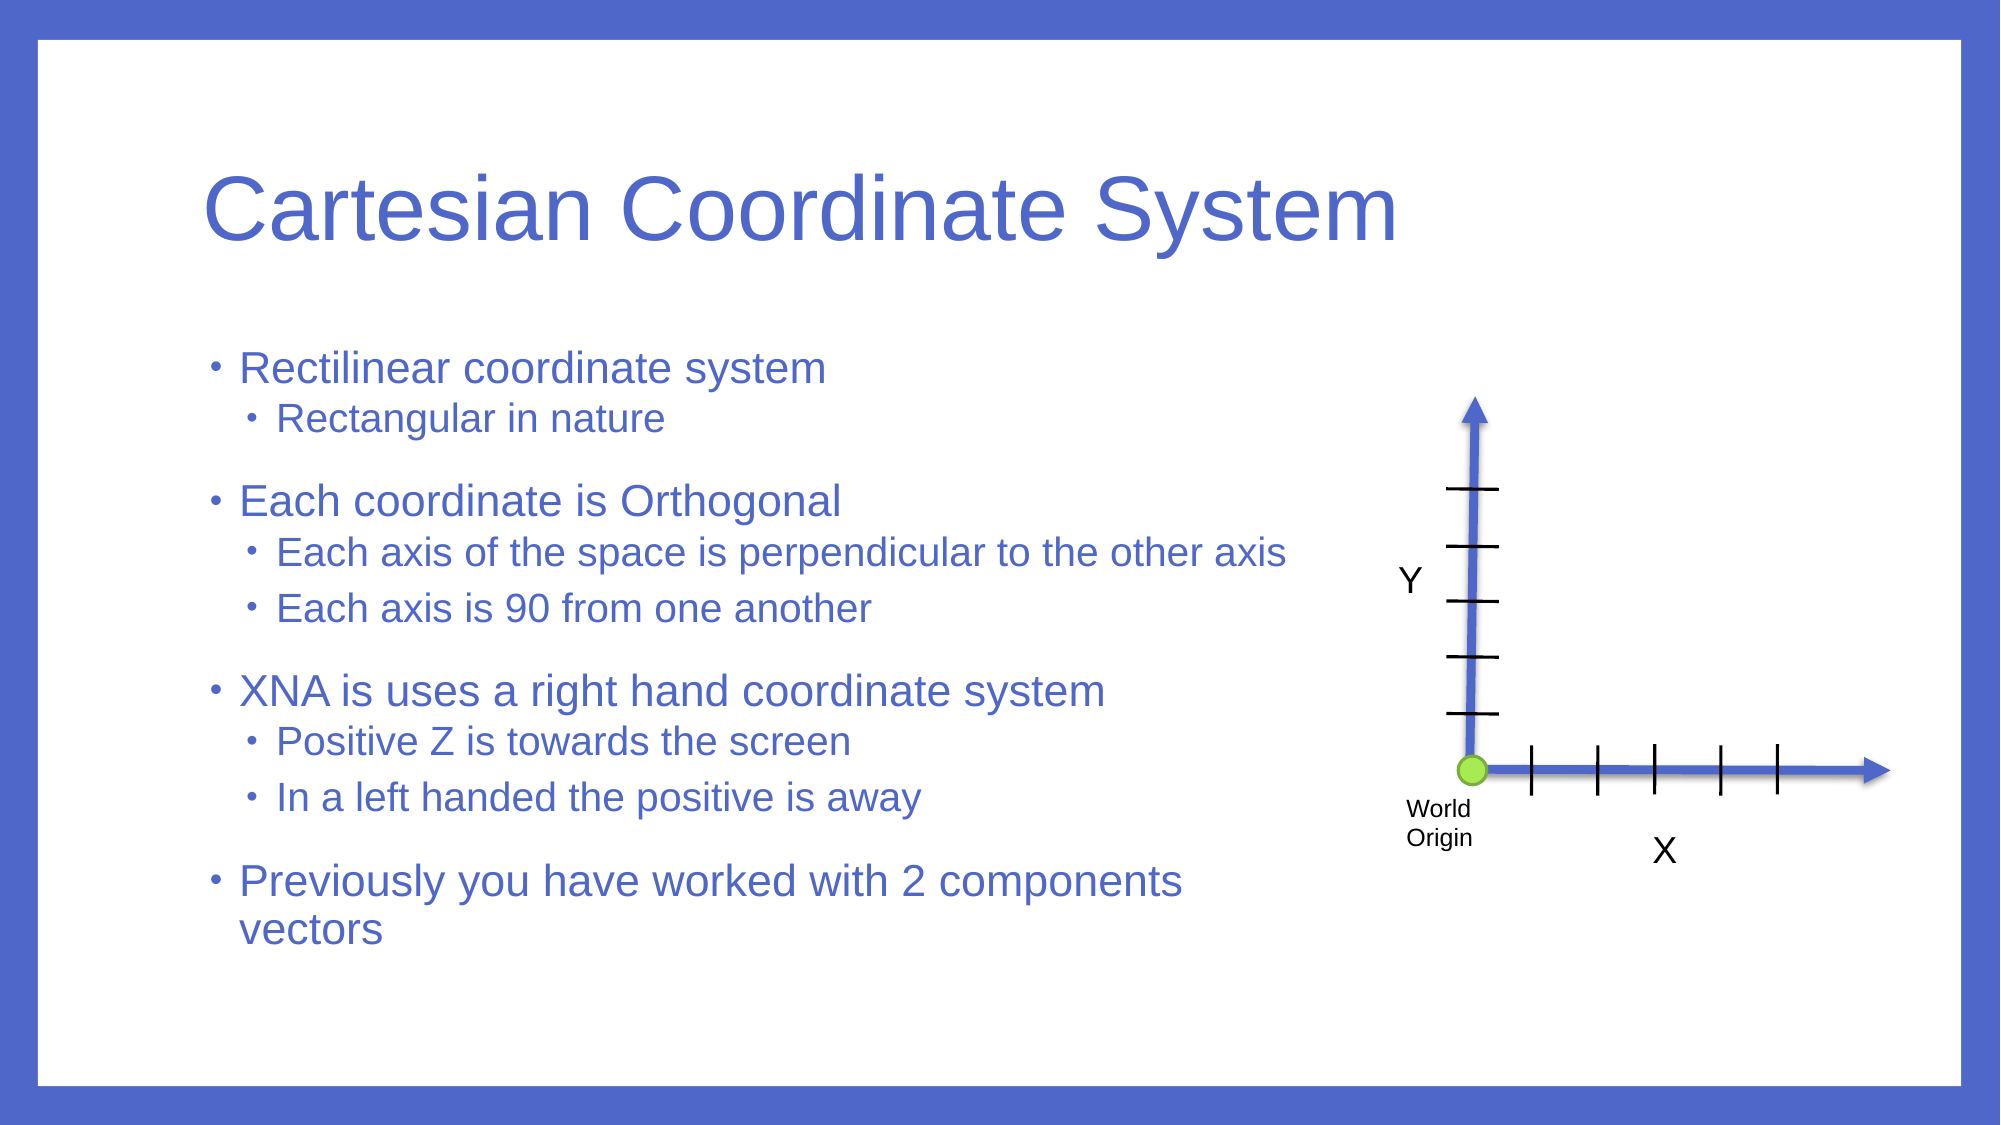

# Cartesian Coordinate System
Rectilinear coordinate system
Rectangular in nature
Each coordinate is Orthogonal
Each axis of the space is perpendicular to the other axis
Each axis is 90 from one another
XNA is uses a right hand coordinate system
Positive Z is towards the screen
In a left handed the positive is away
Previously you have worked with 2 components vectors

Y

World Origin
X